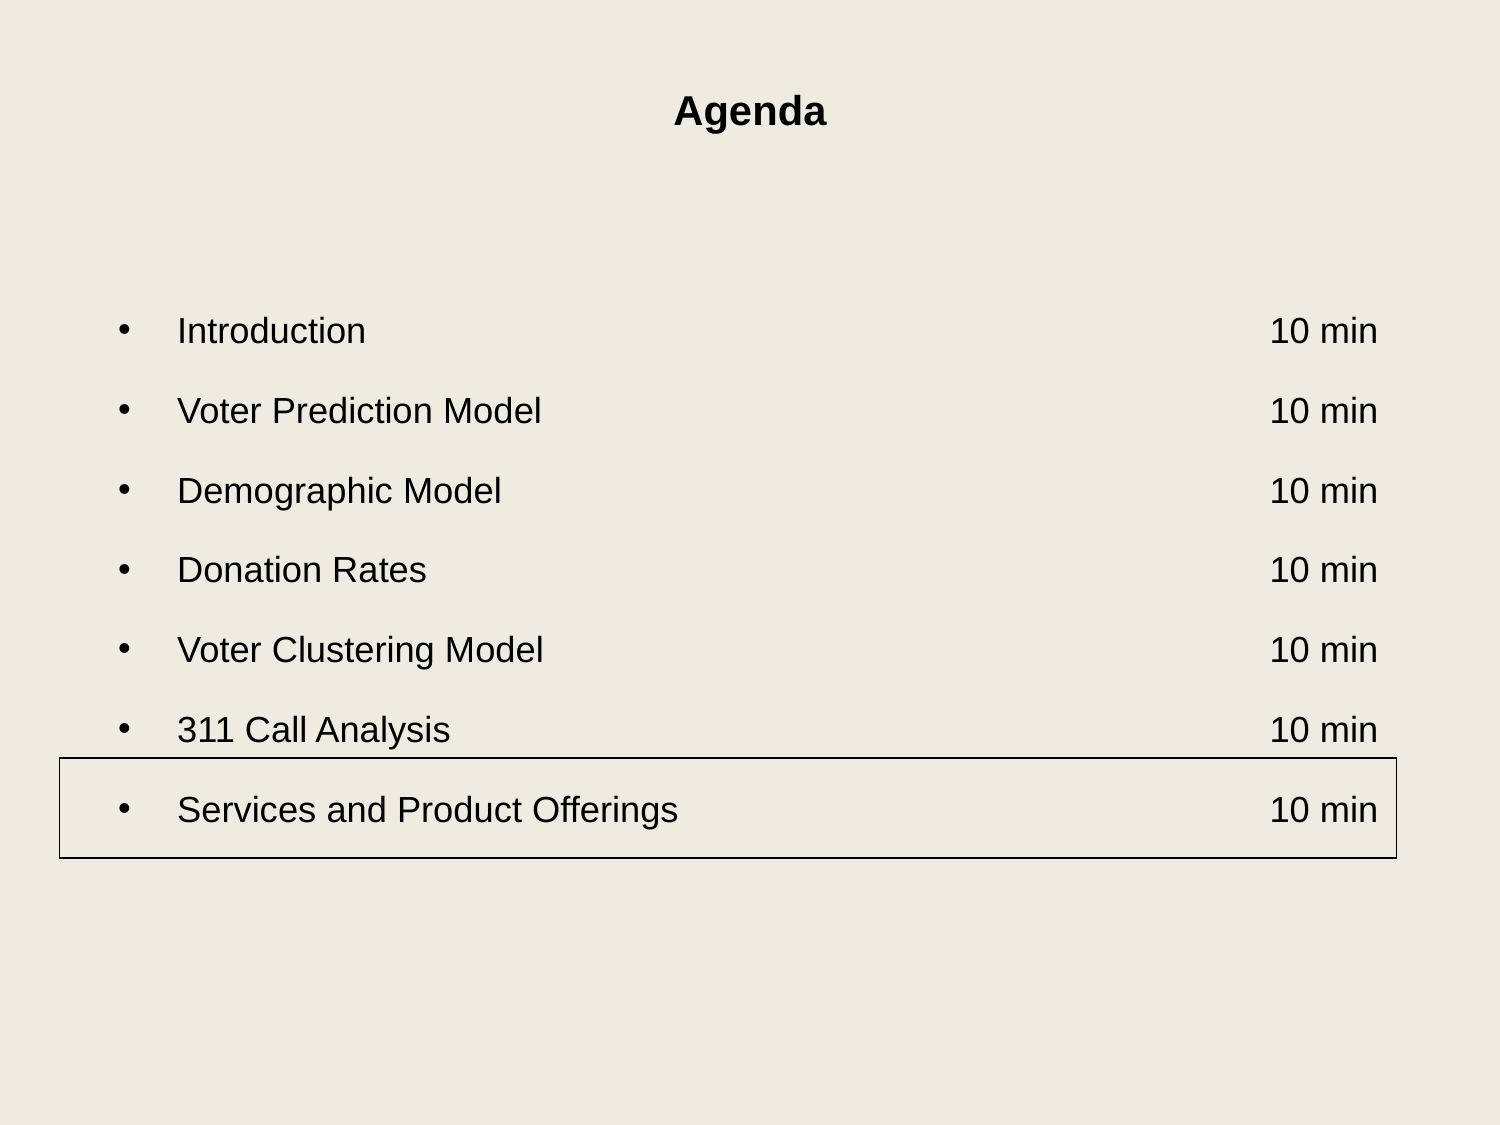

# Agenda
Introduction	10 min
Voter Prediction Model	10 min
Demographic Model	10 min
Donation Rates	10 min
Voter Clustering Model	10 min
311 Call Analysis	10 min
Services and Product Offerings	10 min